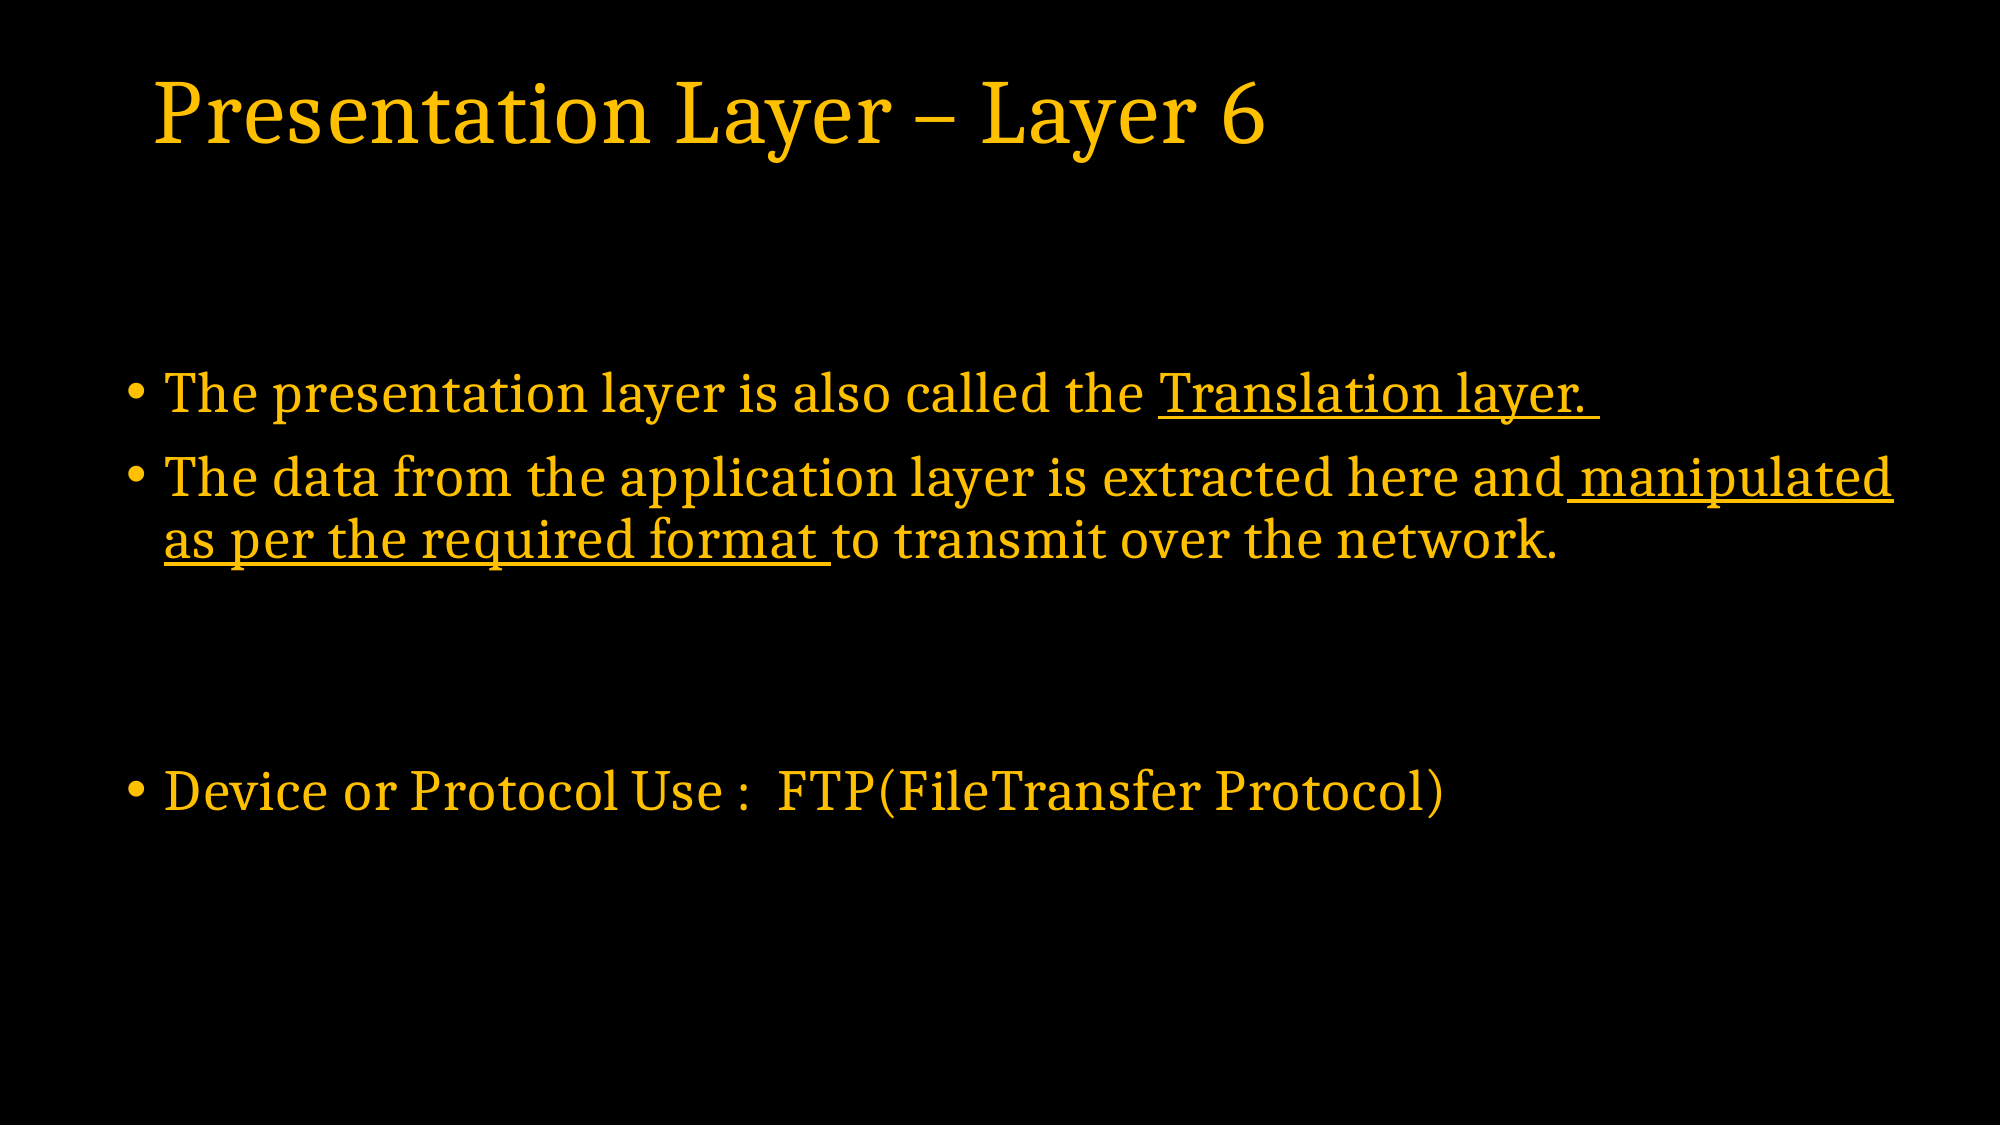

# Presentation Layer – Layer 6
The presentation layer is also called the Translation layer.
The data from the application layer is extracted here and manipulated as per the required format to transmit over the network.

Device or Protocol Use :  FTP(FileTransfer Protocol)